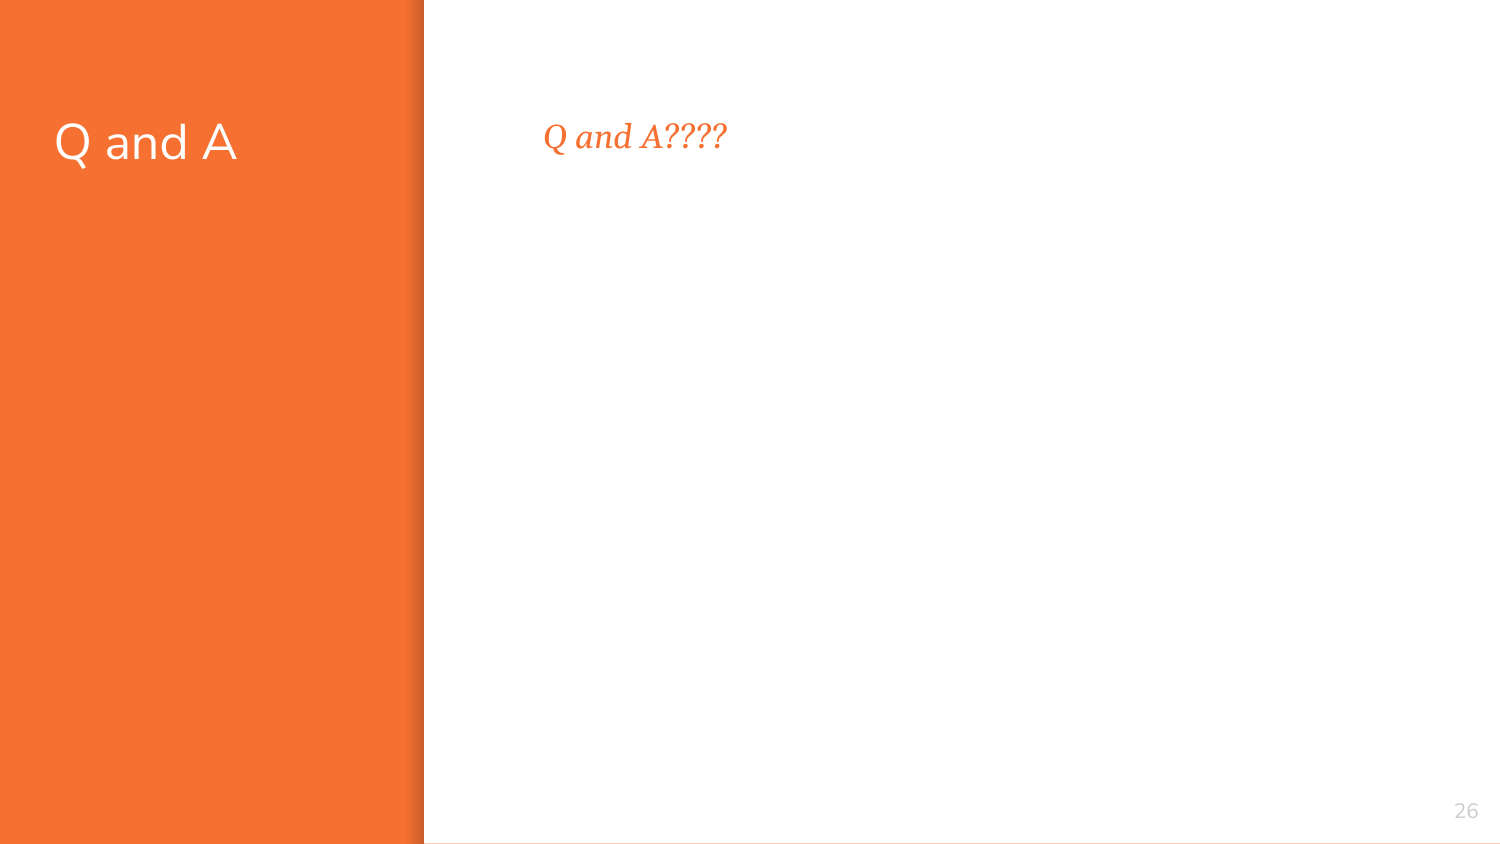

# Q and A
Q and A????
26